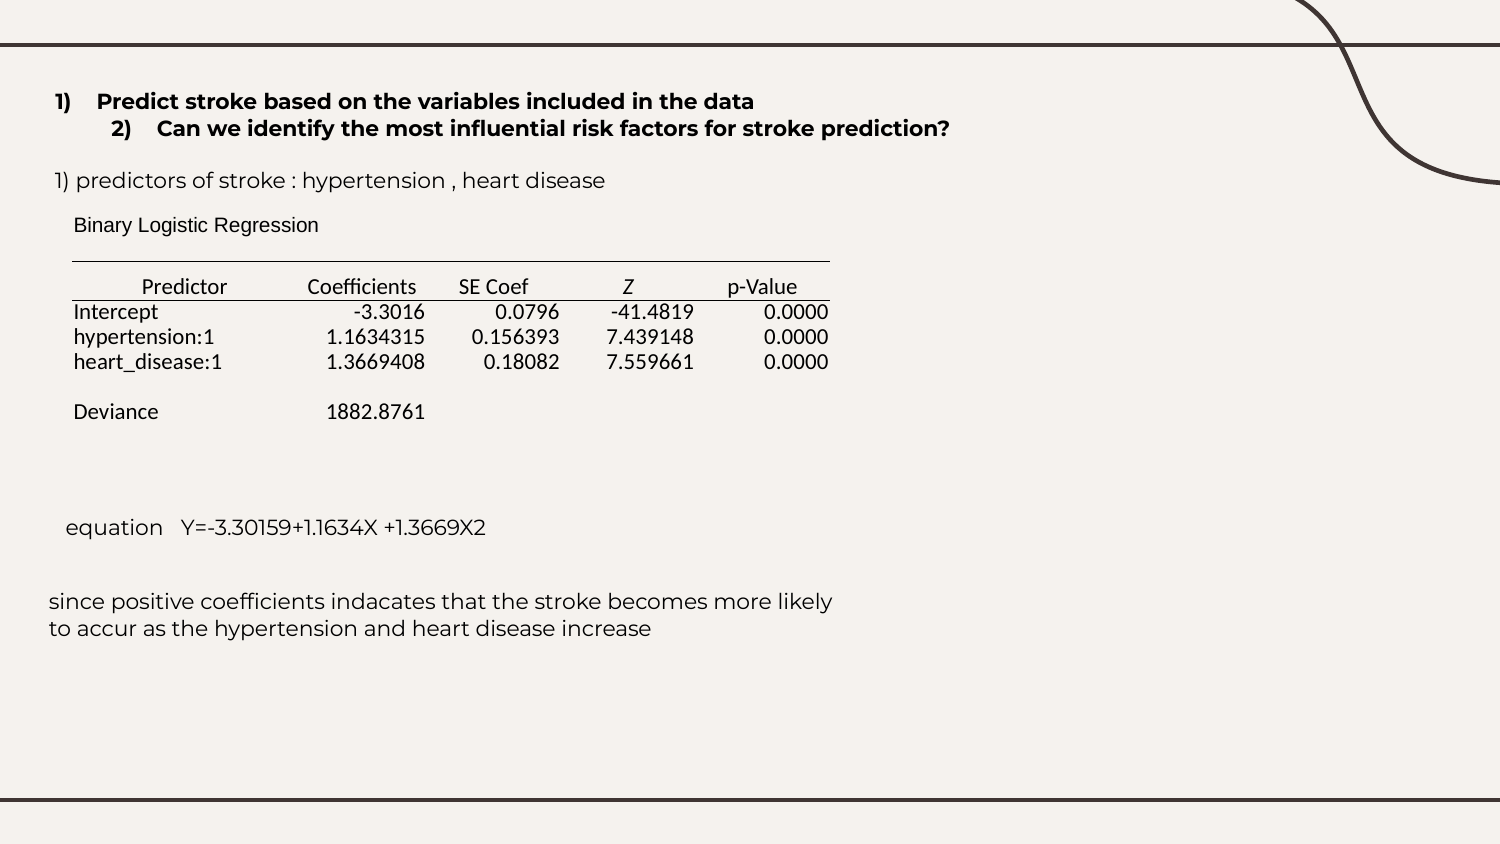

# 1)    Predict stroke based on the variables included in the data 2)    Can we identify the most influential risk factors for stroke prediction? 1) predictors of stroke : hypertension , heart disease
| Binary Logistic Regression |  |  |  |  |
| --- | --- | --- | --- | --- |
|  |  |  |  |  |
| Predictor | Coefficients | SE Coef | Z | p-Value |
| Intercept | -3.3016 | 0.0796 | -41.4819 | 0.0000 |
| hypertension:1 | 1.1634315 | 0.156393 | 7.439148 | 0.0000 |
| heart\_disease:1 | 1.3669408 | 0.18082 | 7.559661 | 0.0000 |
|  |  |  |  |  |
| Deviance | 1882.8761 |  |  |  |
equation   Y=-3.30159+1.1634X +1.3669X2
since positive coefficients indacates that the stroke becomes more likely to accur as the hypertension and heart disease increase